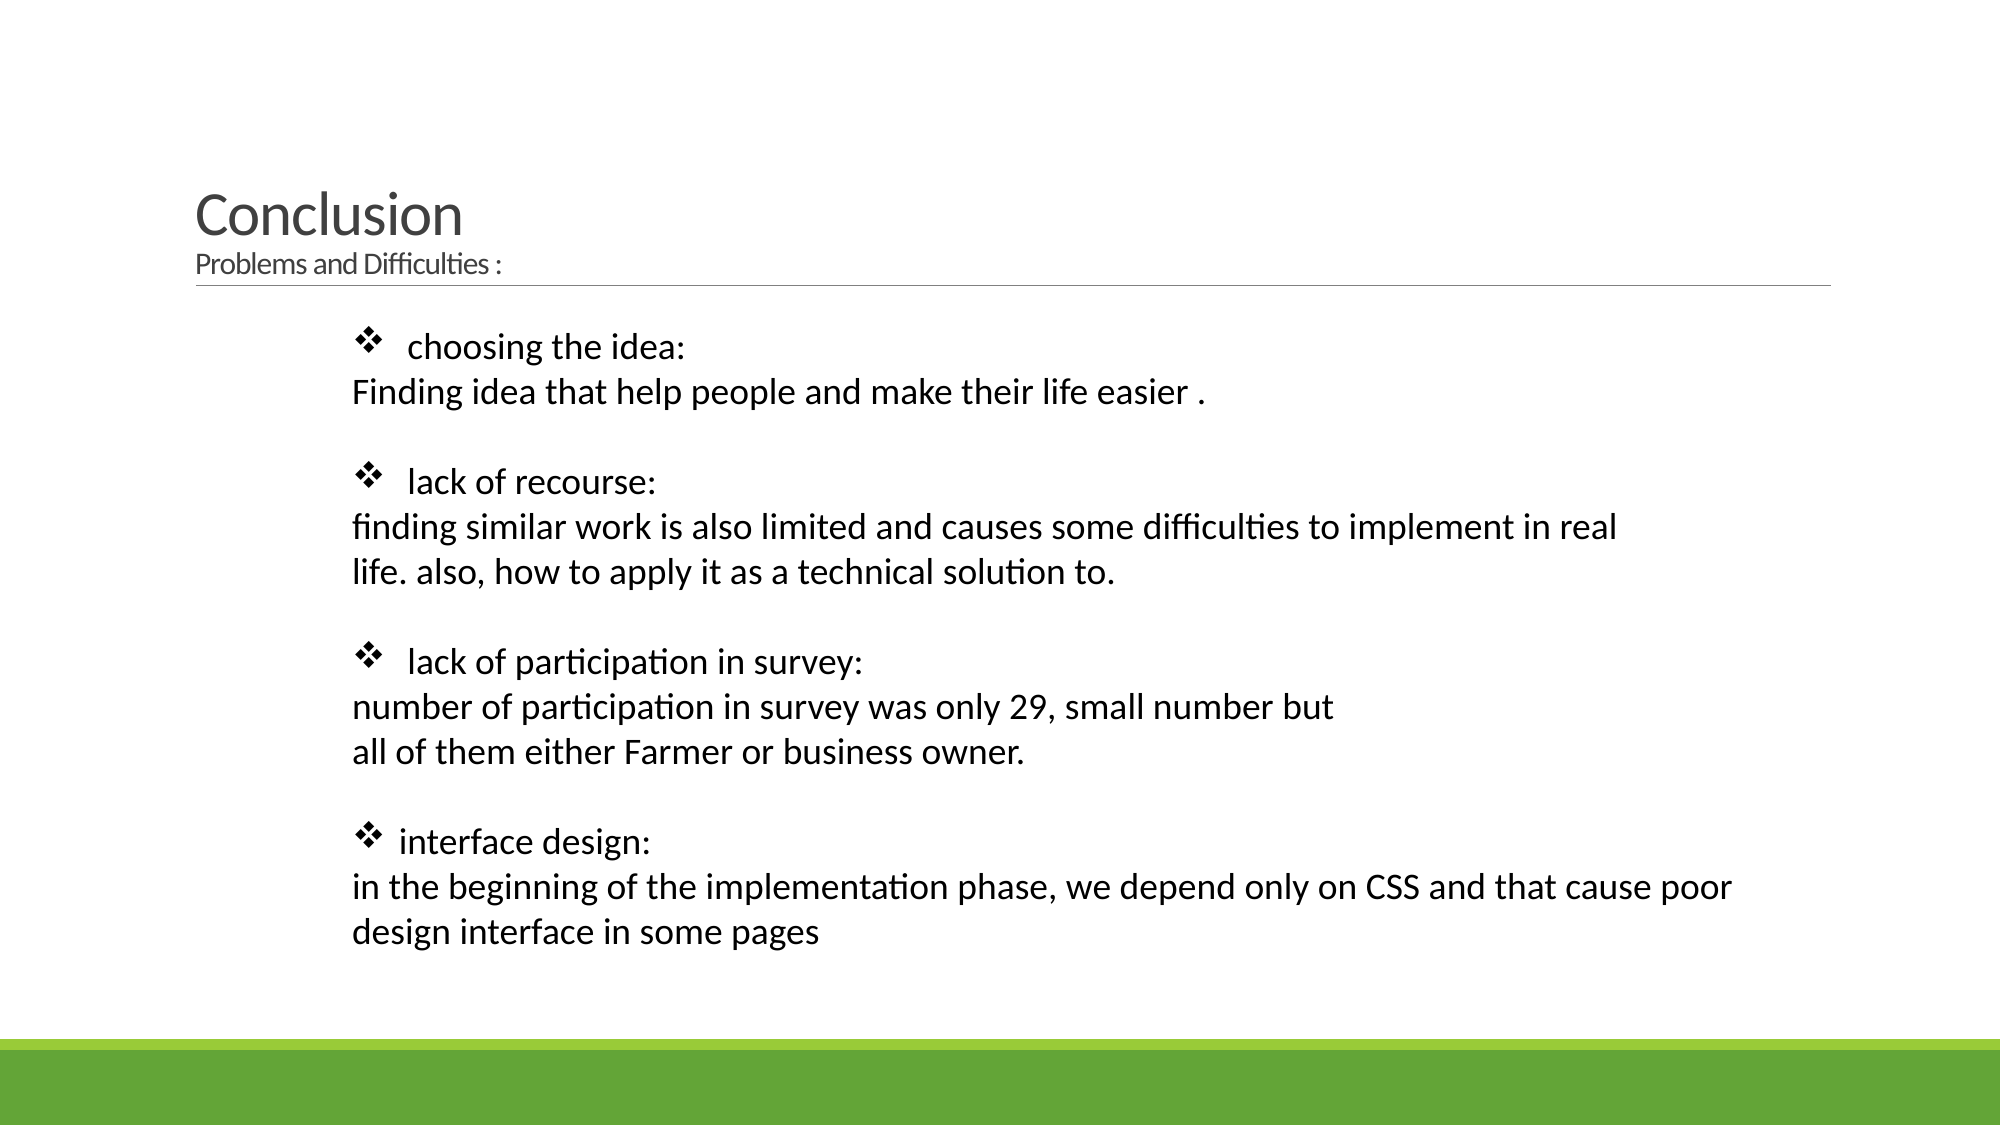

# Conclusion Problems and Difficulties :
 choosing the idea:
Finding idea that help people and make their life easier .

 lack of recourse:
finding similar work is also limited and causes some difficulties to implement in real
life. also, how to apply it as a technical solution to.

 lack of participation in survey:
number of participation in survey was only 29, small number but
all of them either Farmer or business owner.

interface design:
in the beginning of the implementation phase, we depend only on CSS and that cause poor
design interface in some pages